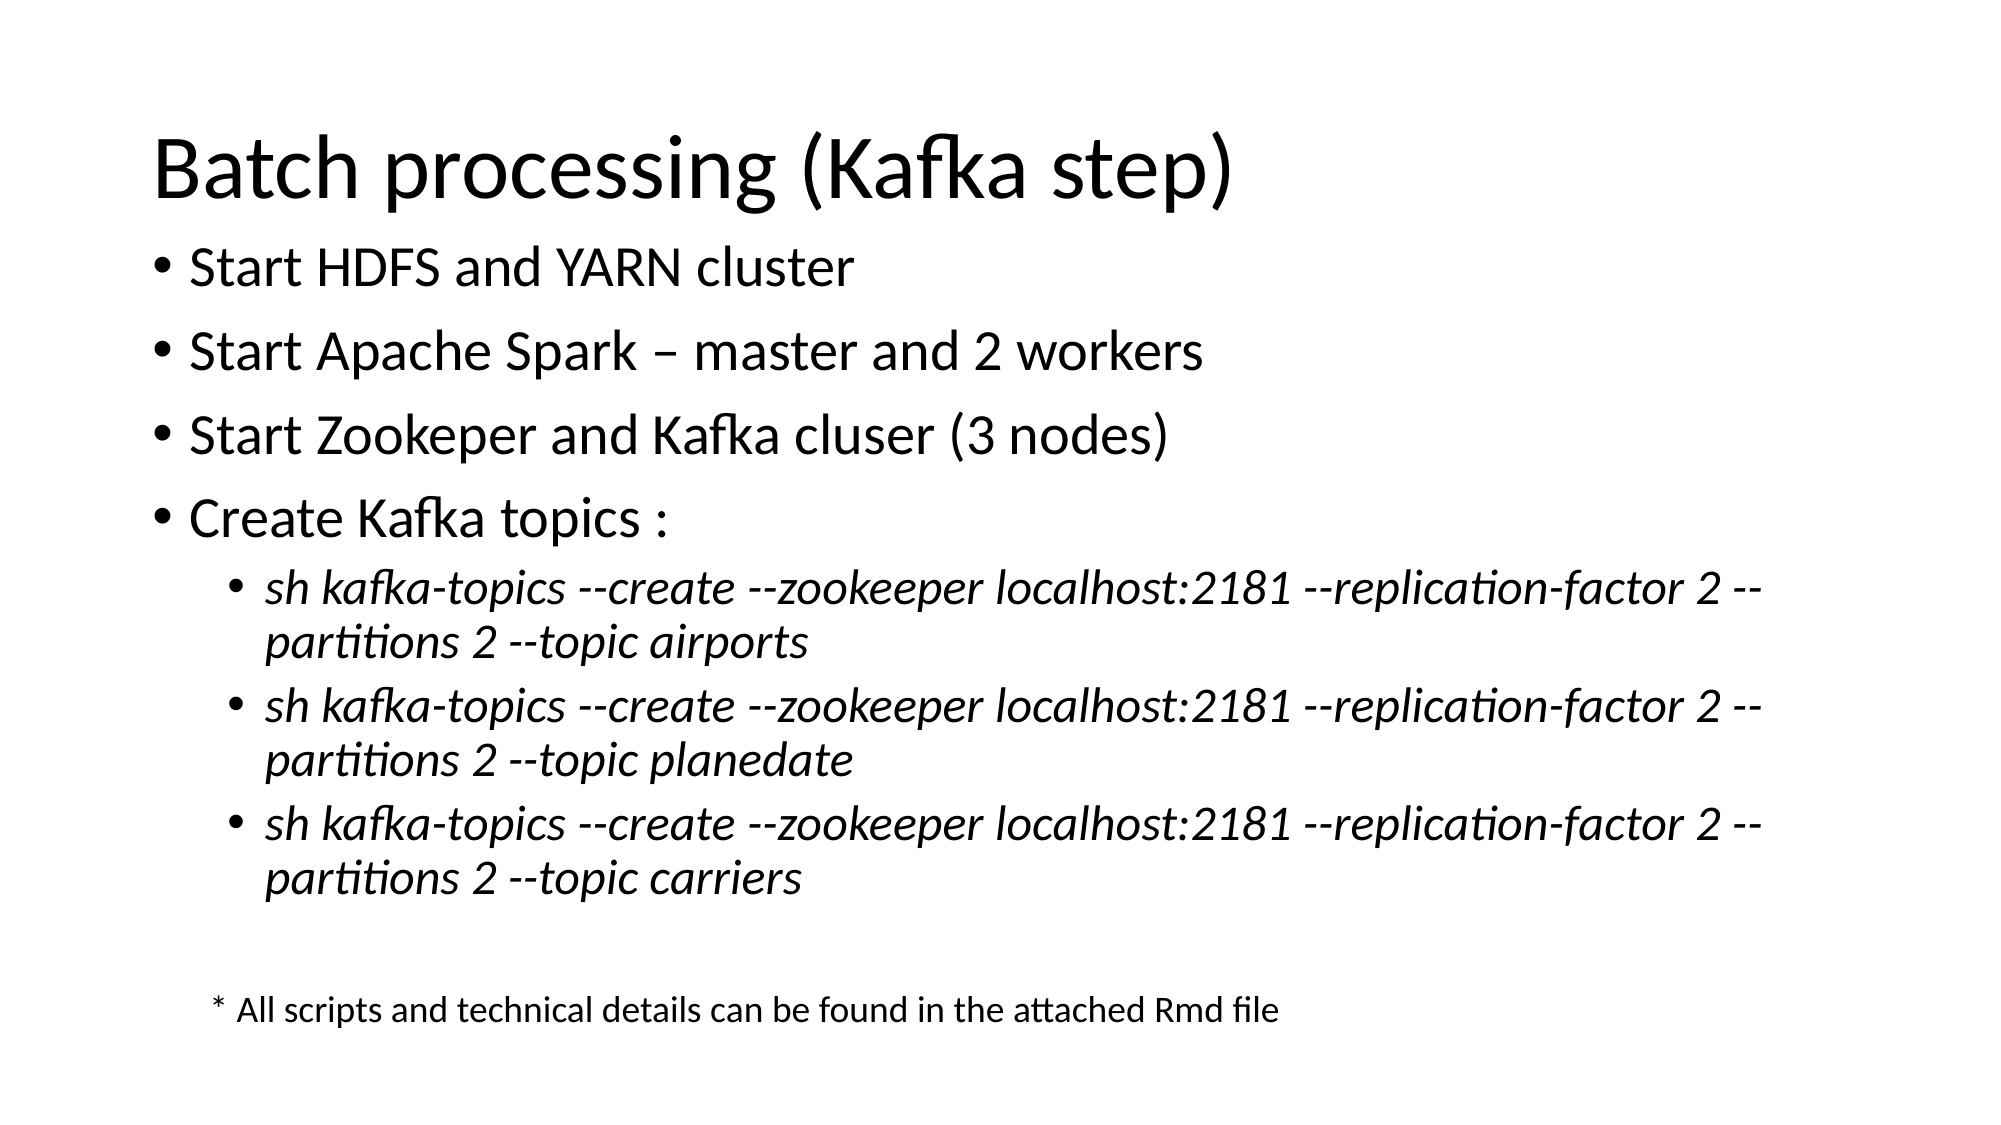

# Batch processing (Kafka step)
Start HDFS and YARN cluster
Start Apache Spark – master and 2 workers
Start Zookeper and Kafka cluser (3 nodes)
Create Kafka topics :
sh kafka-topics --create --zookeeper localhost:2181 --replication-factor 2 --partitions 2 --topic airports
sh kafka-topics --create --zookeeper localhost:2181 --replication-factor 2 --partitions 2 --topic planedate
sh kafka-topics --create --zookeeper localhost:2181 --replication-factor 2 --partitions 2 --topic carriers
* All scripts and technical details can be found in the attached Rmd file